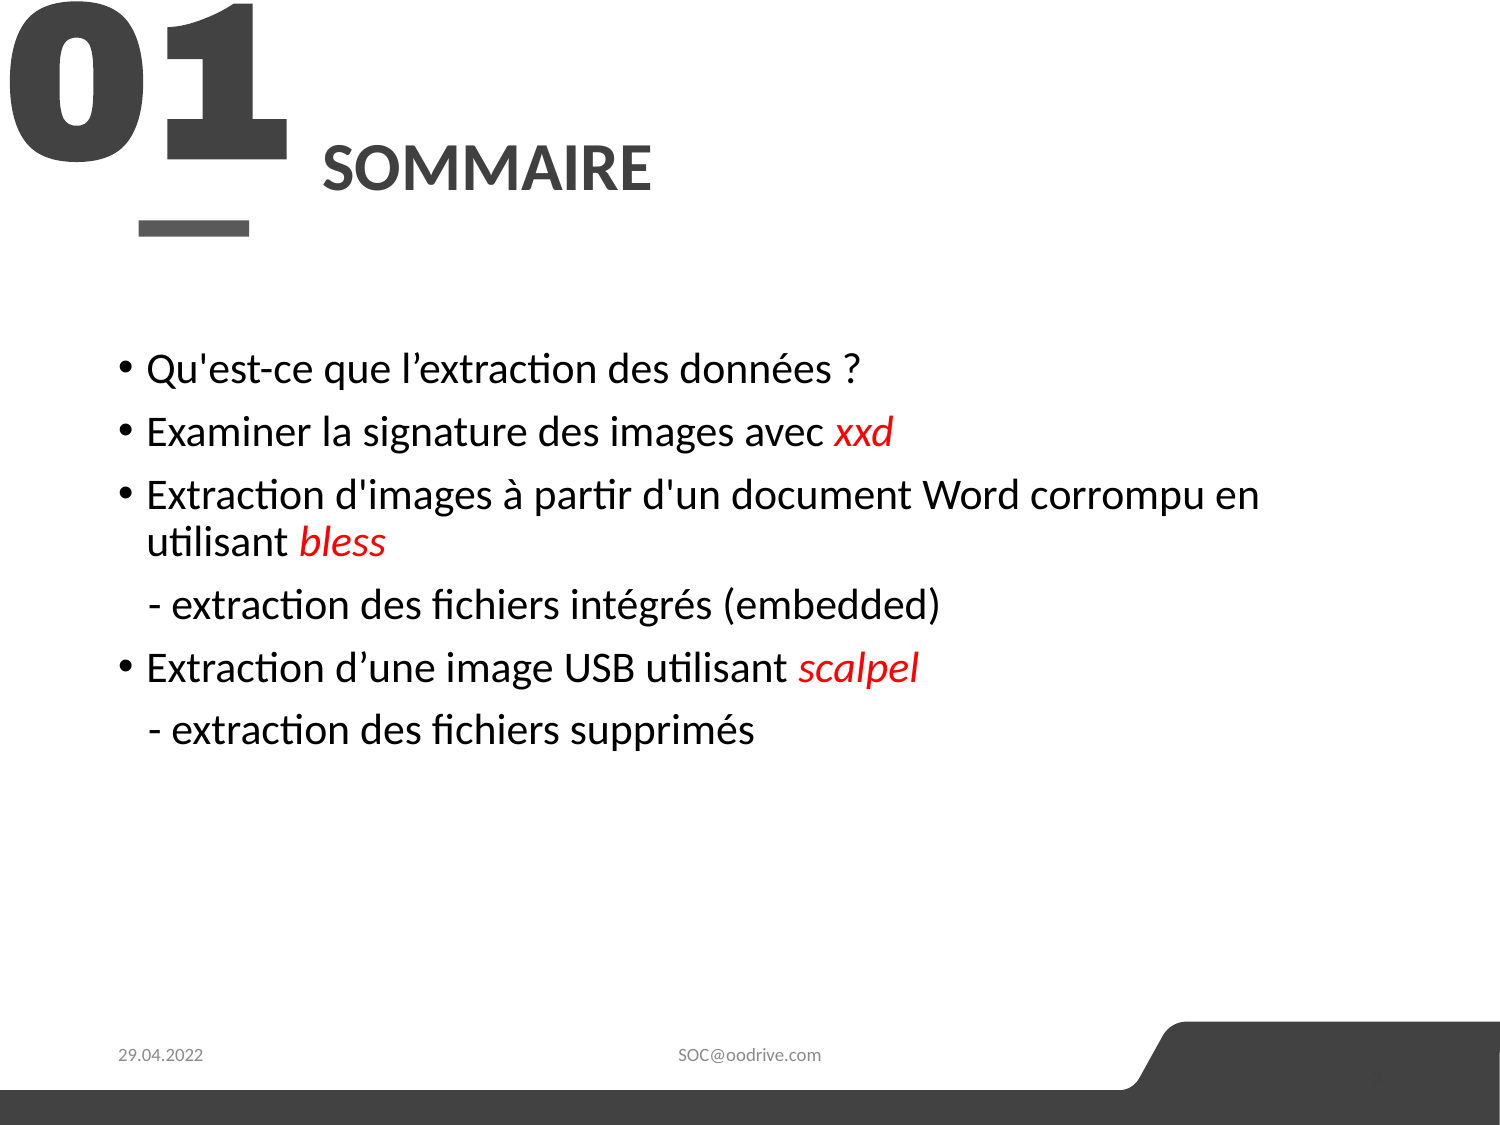

01
# sommaire
Qu'est-ce que l’extraction des données ?
Examiner la signature des images avec xxd
Extraction d'images à partir d'un document Word corrompu en utilisant bless
   - extraction des fichiers intégrés (embedded)
Extraction d’une image USB utilisant scalpel
   - extraction des fichiers supprimés

Lorem Ipsum Dolor Sit
29.04.2022
SOC@oodrive.com
3